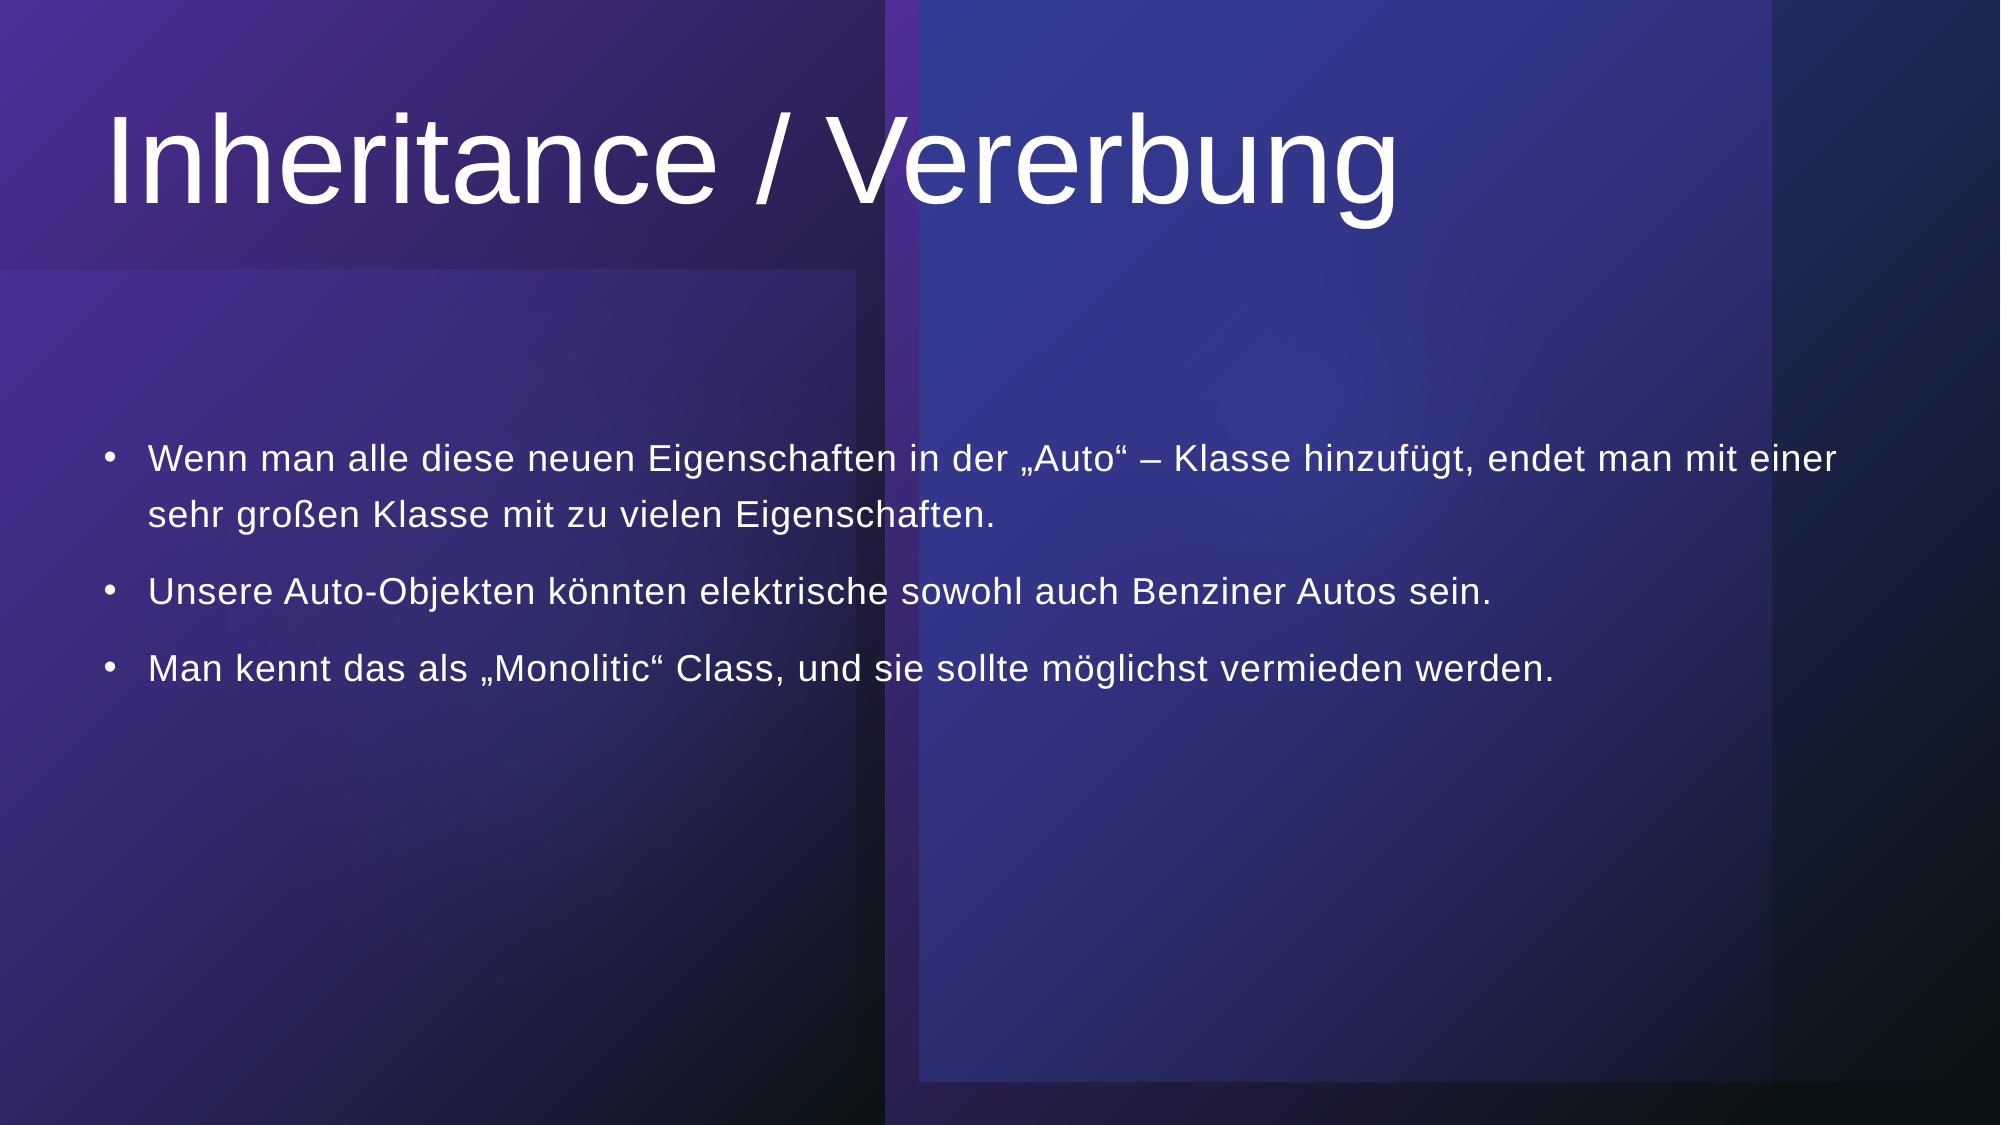

# Inheritance / Vererbung
Wenn man alle diese neuen Eigenschaften in der „Auto“ – Klasse hinzufügt, endet man mit einer sehr großen Klasse mit zu vielen Eigenschaften.
Unsere Auto-Objekten könnten elektrische sowohl auch Benziner Autos sein.
Man kennt das als „Monolitic“ Class, und sie sollte möglichst vermieden werden.